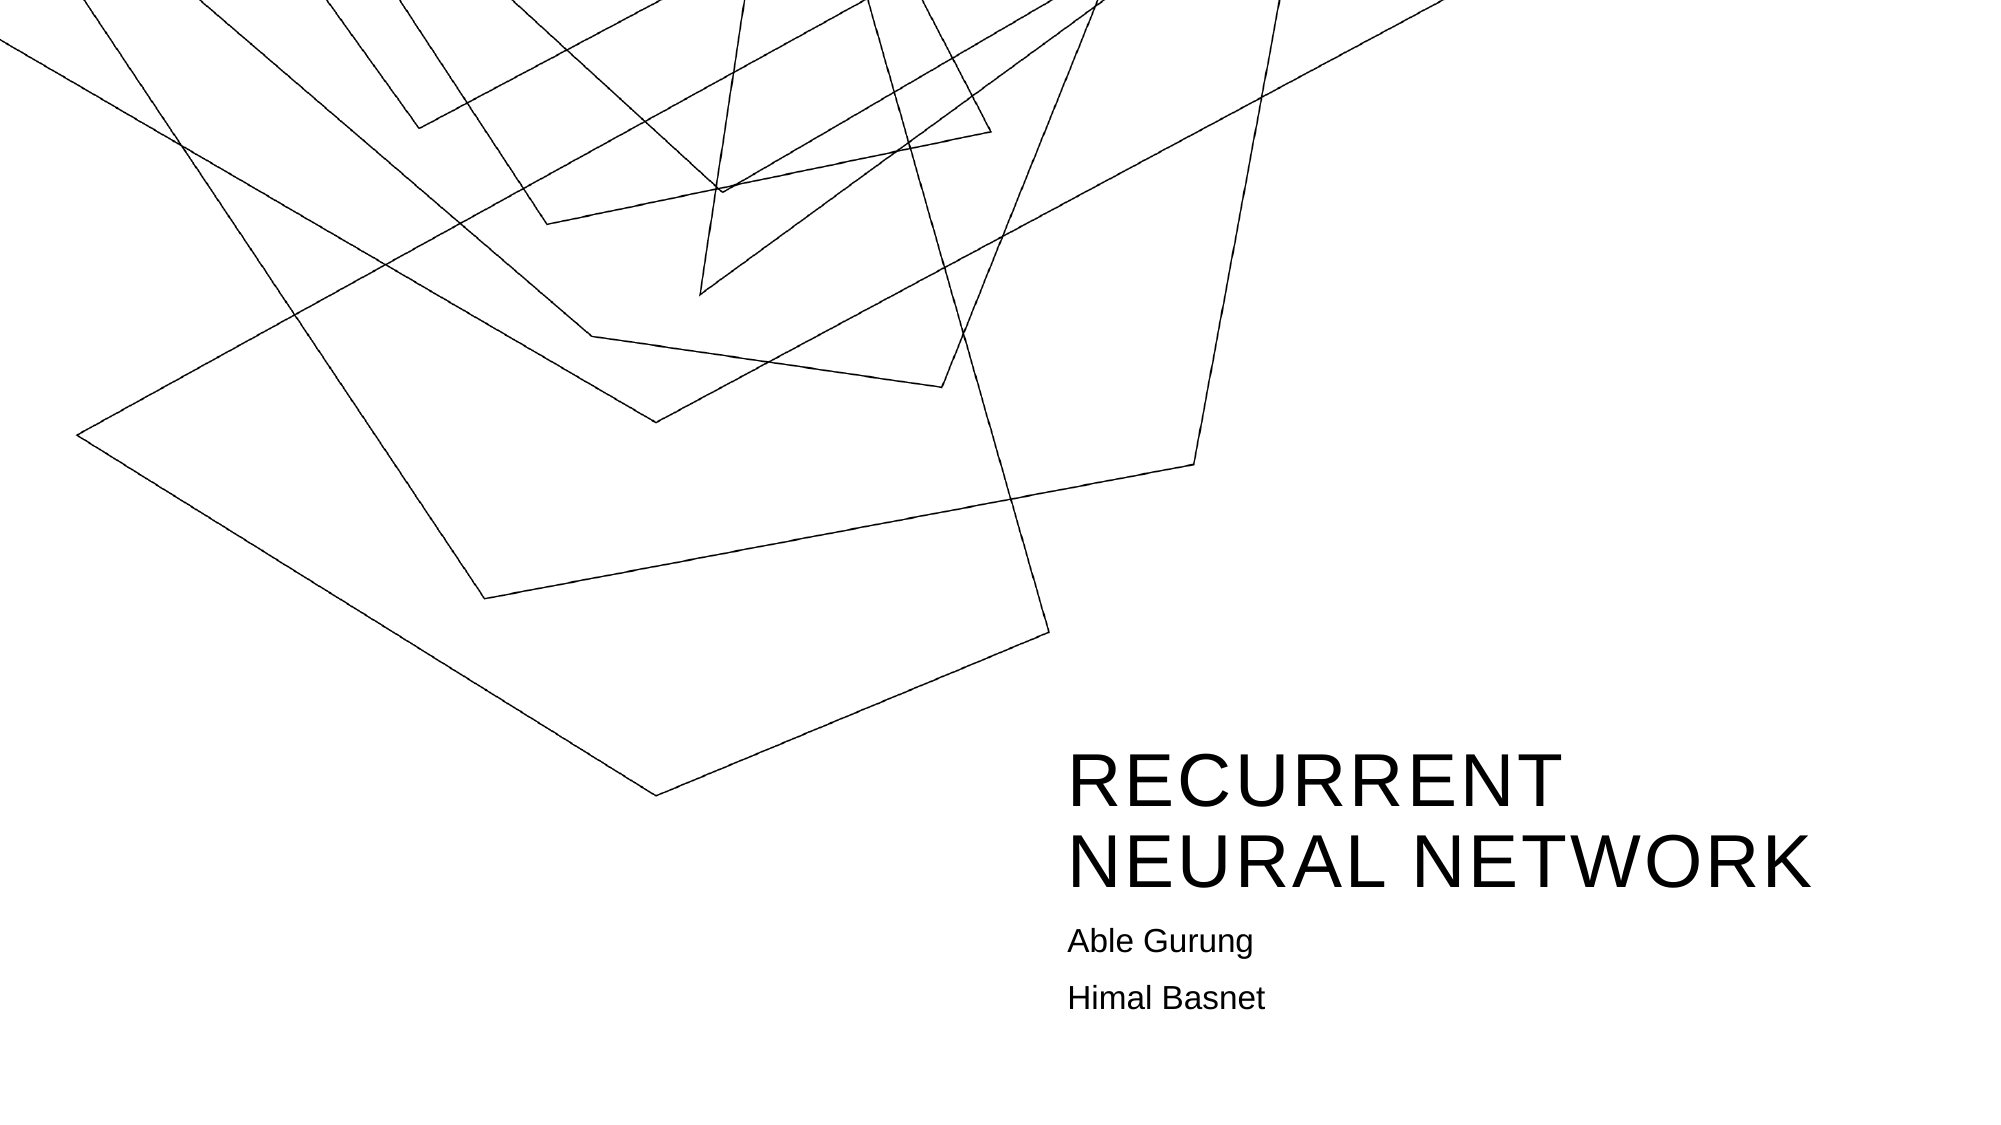

# Recurrent Neural Network
Able Gurung
Himal Basnet